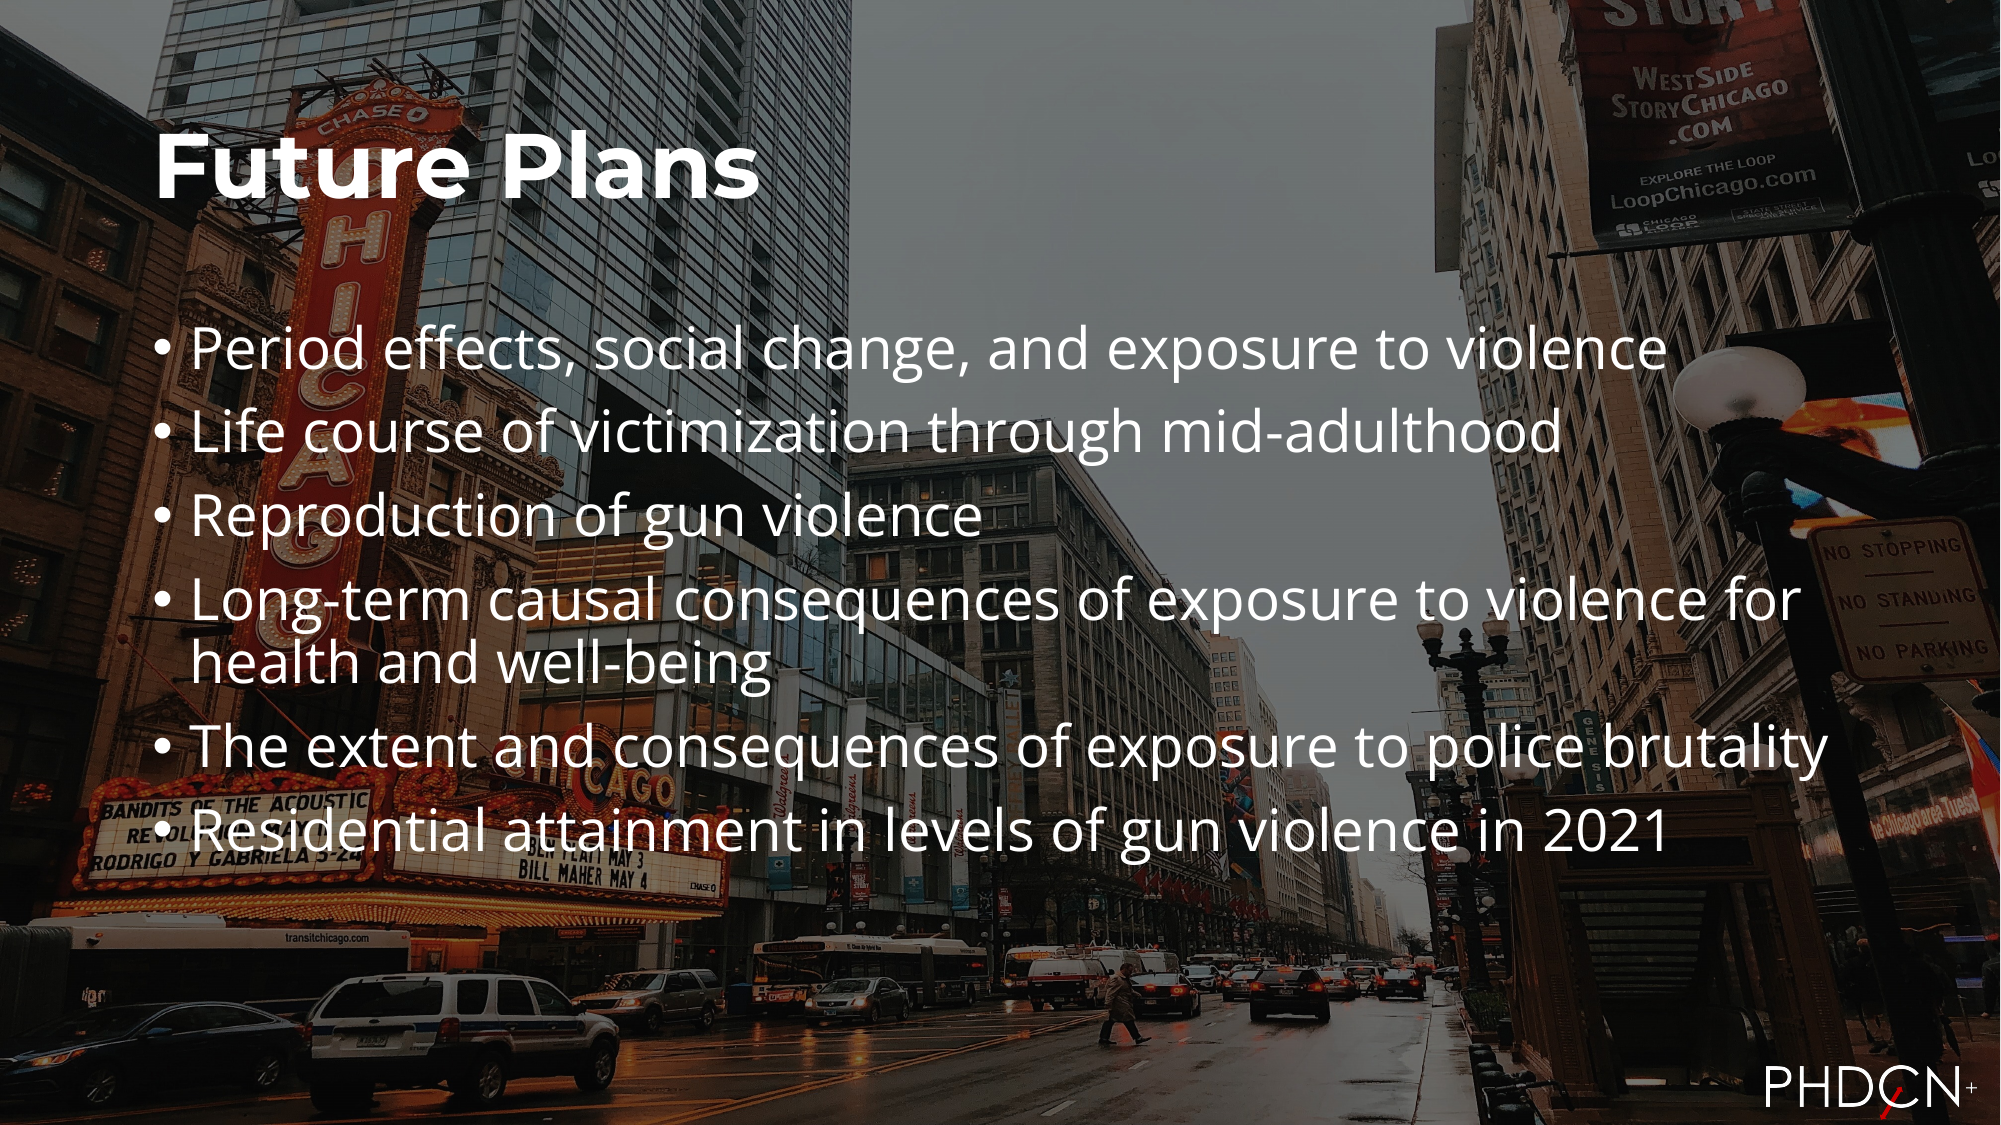

# Future Plans

Period effects, social change, and exposure to violence
Life course of victimization through mid-adulthood
Reproduction of gun violence
Long-term causal consequences of exposure to violence for health and well-being
The extent and consequences of exposure to police brutality
Residential attainment in levels of gun violence in 2021